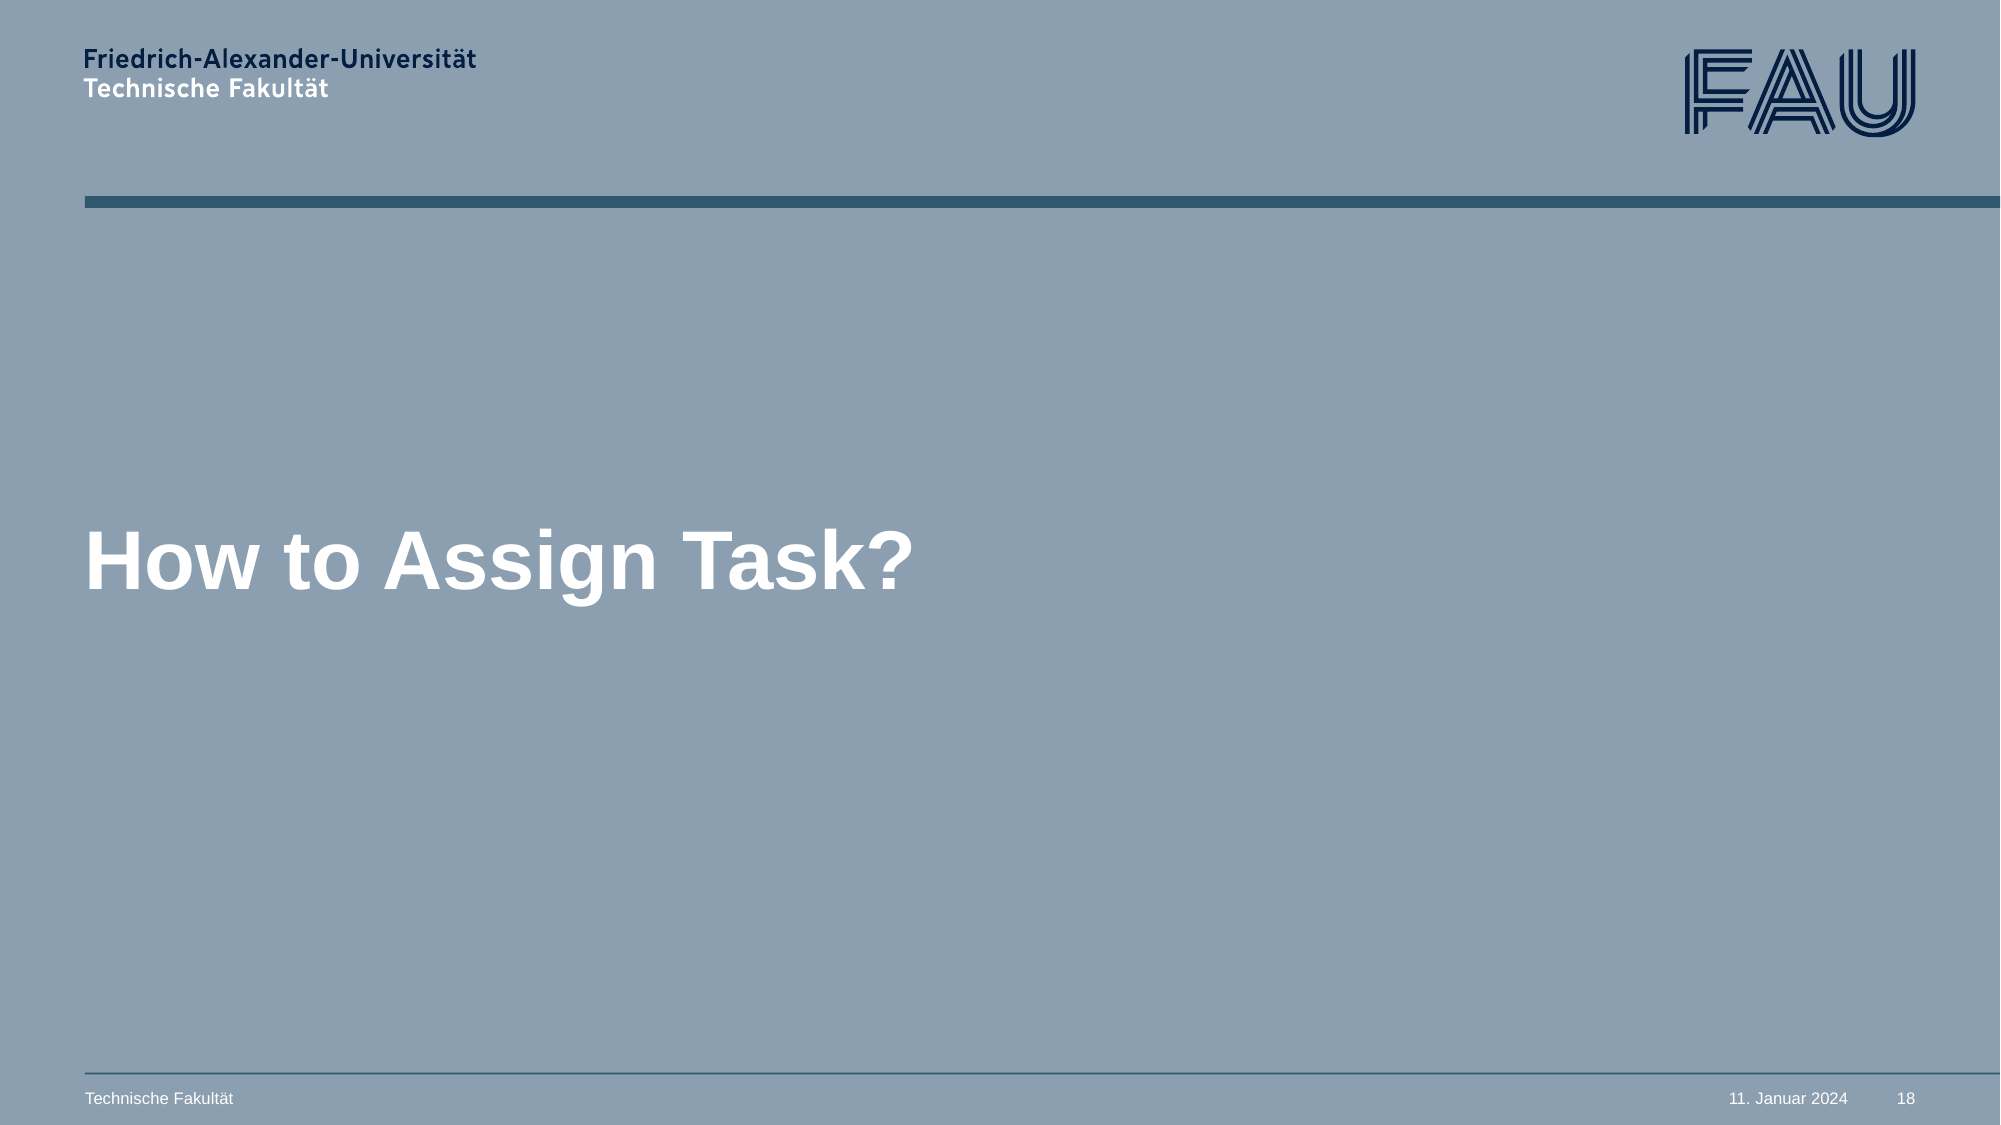

# How to Assign Task?
Technische Fakultät
11. Januar 2024
18